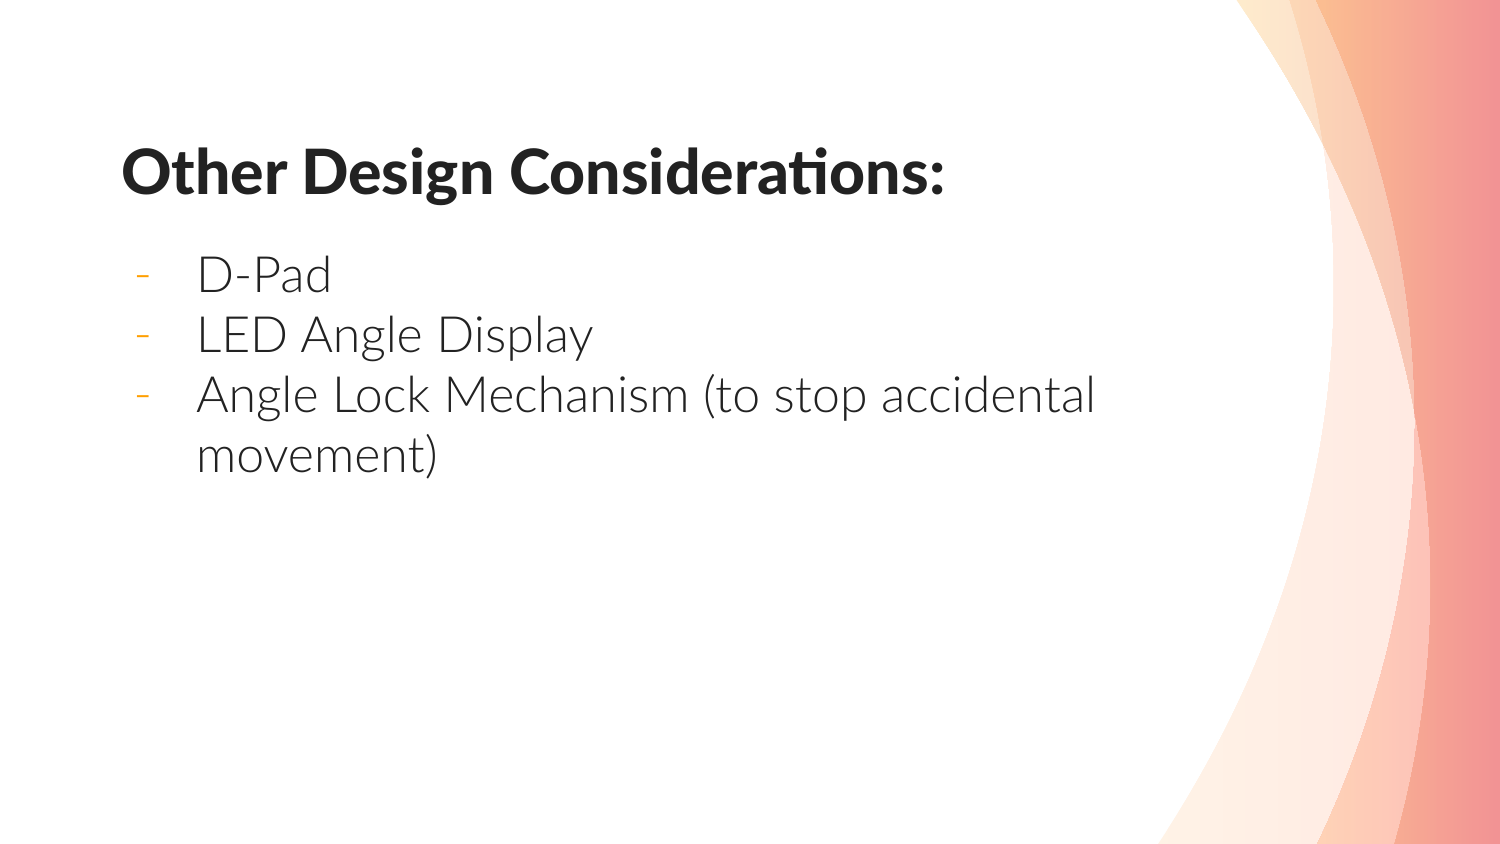

# Other Design Considerations:
D-Pad
LED Angle Display
Angle Lock Mechanism (to stop accidental movement)